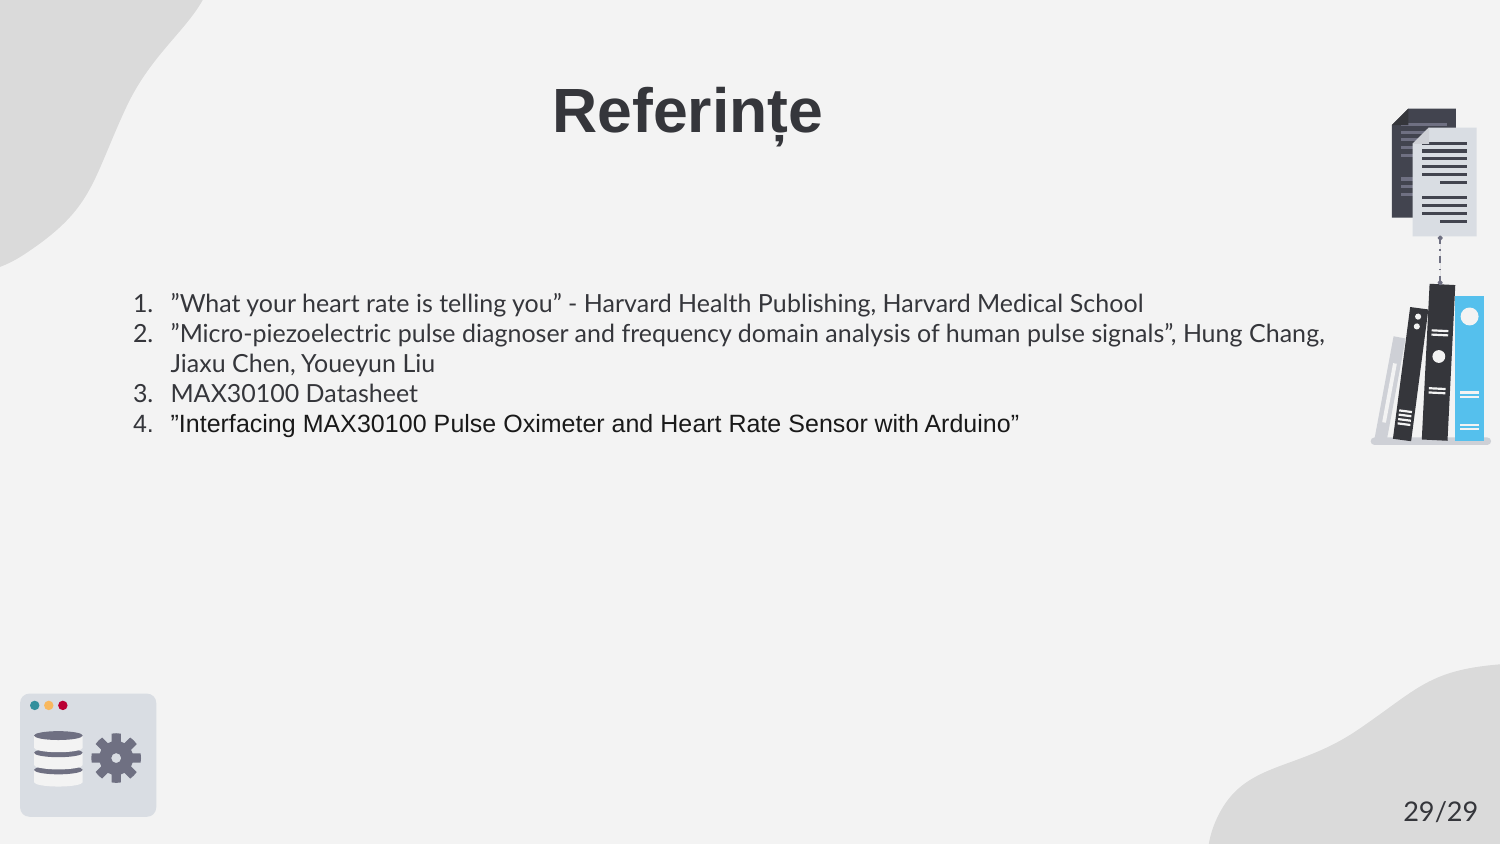

# Referințe
”What your heart rate is telling you” - Harvard Health Publishing, Harvard Medical School
”Micro-piezoelectric pulse diagnoser and frequency domain analysis of human pulse signals”, Hung Chang, Jiaxu Chen, Youeyun Liu
MAX30100 Datasheet
”Interfacing MAX30100 Pulse Oximeter and Heart Rate Sensor with Arduino”

29/29